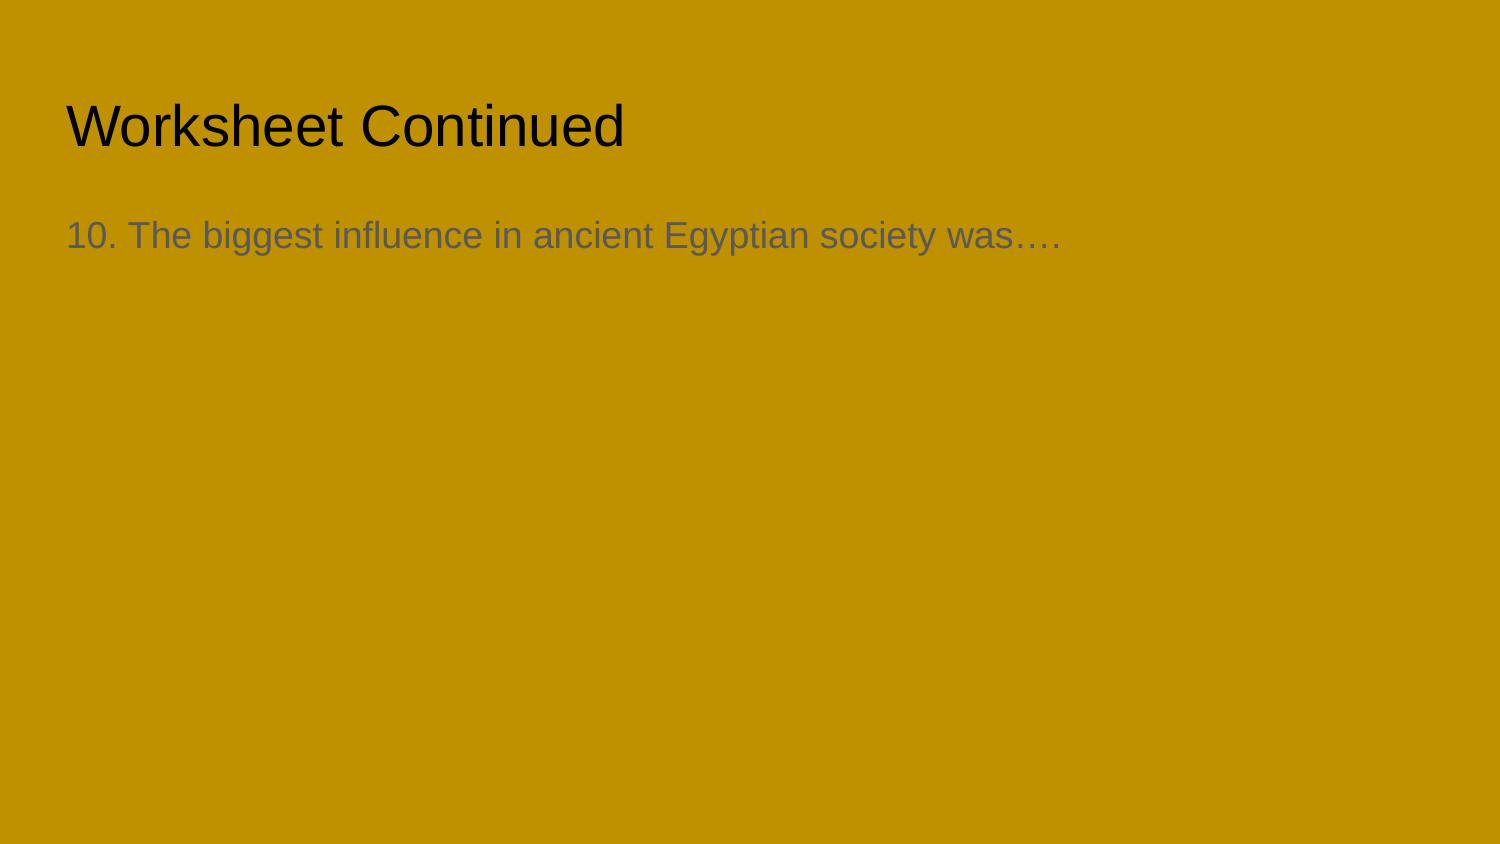

# Worksheet Continued
10. The biggest influence in ancient Egyptian society was….